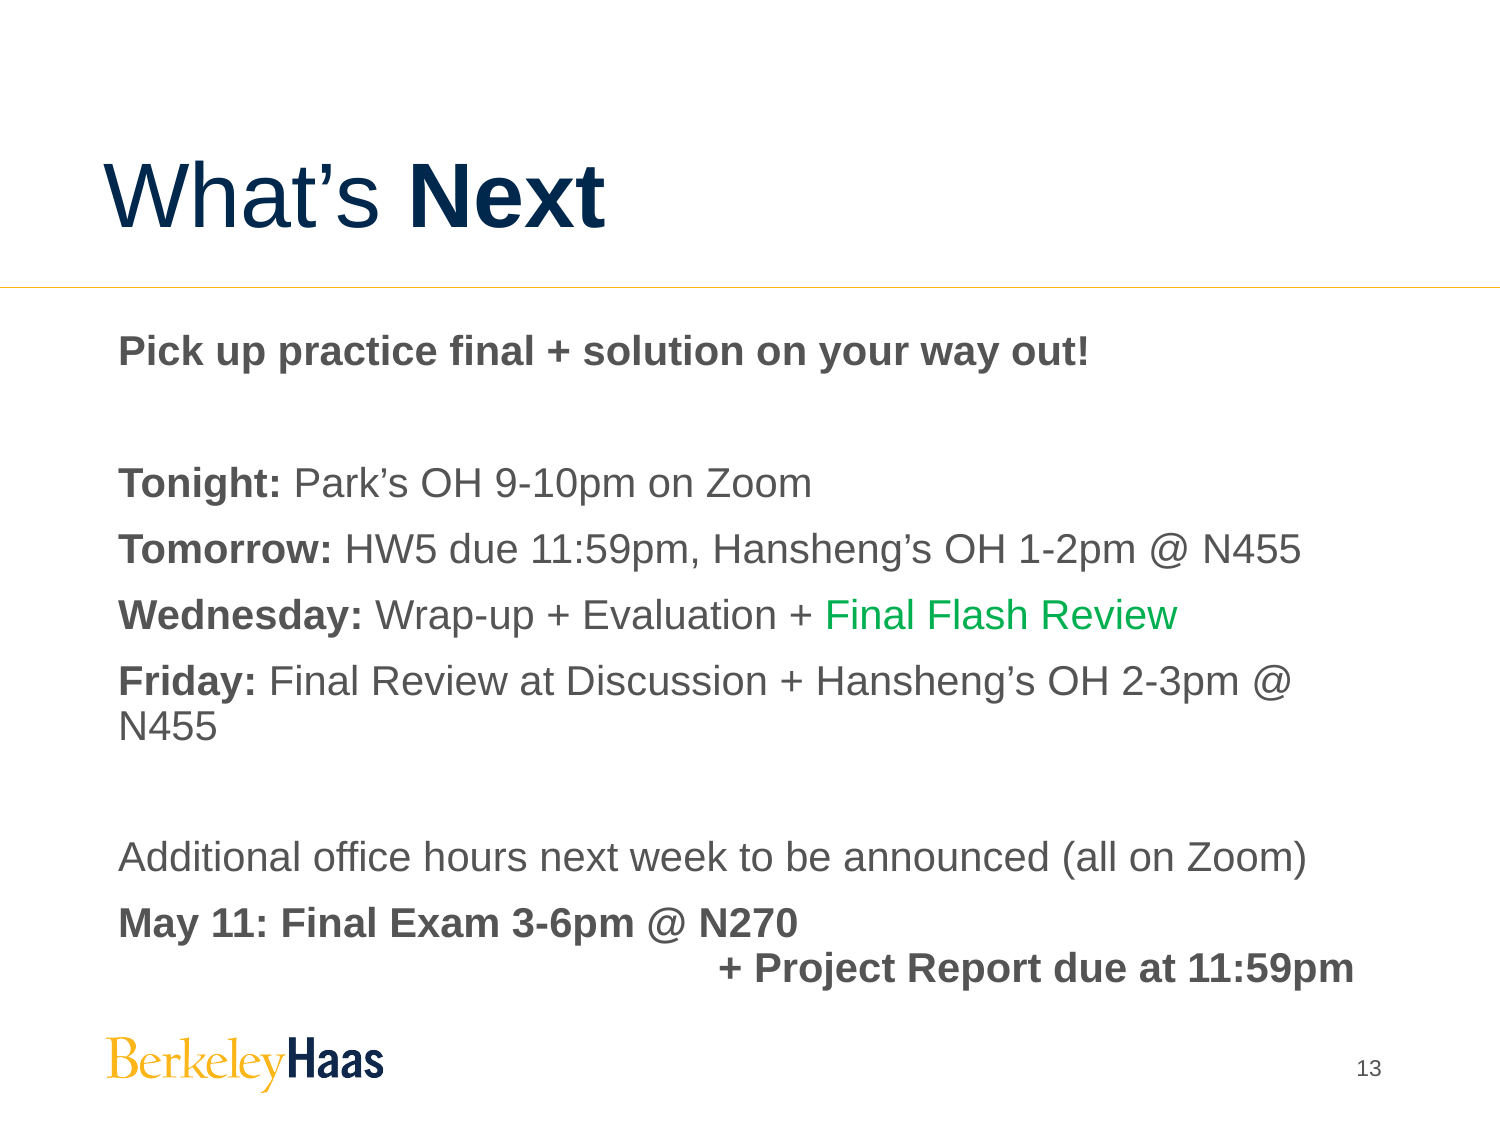

# What’s Next
Pick up practice final + solution on your way out!

Tonight: Park’s OH 9-10pm on Zoom
Tomorrow: HW5 due 11:59pm, Hansheng’s OH 1-2pm @ N455
Wednesday: Wrap-up + Evaluation + Final Flash Review
Friday: Final Review at Discussion + Hansheng’s OH 2-3pm @ N455

Additional office hours next week to be announced (all on Zoom)
May 11: Final Exam 3-6pm @ N270
				+ Project Report due at 11:59pm
13